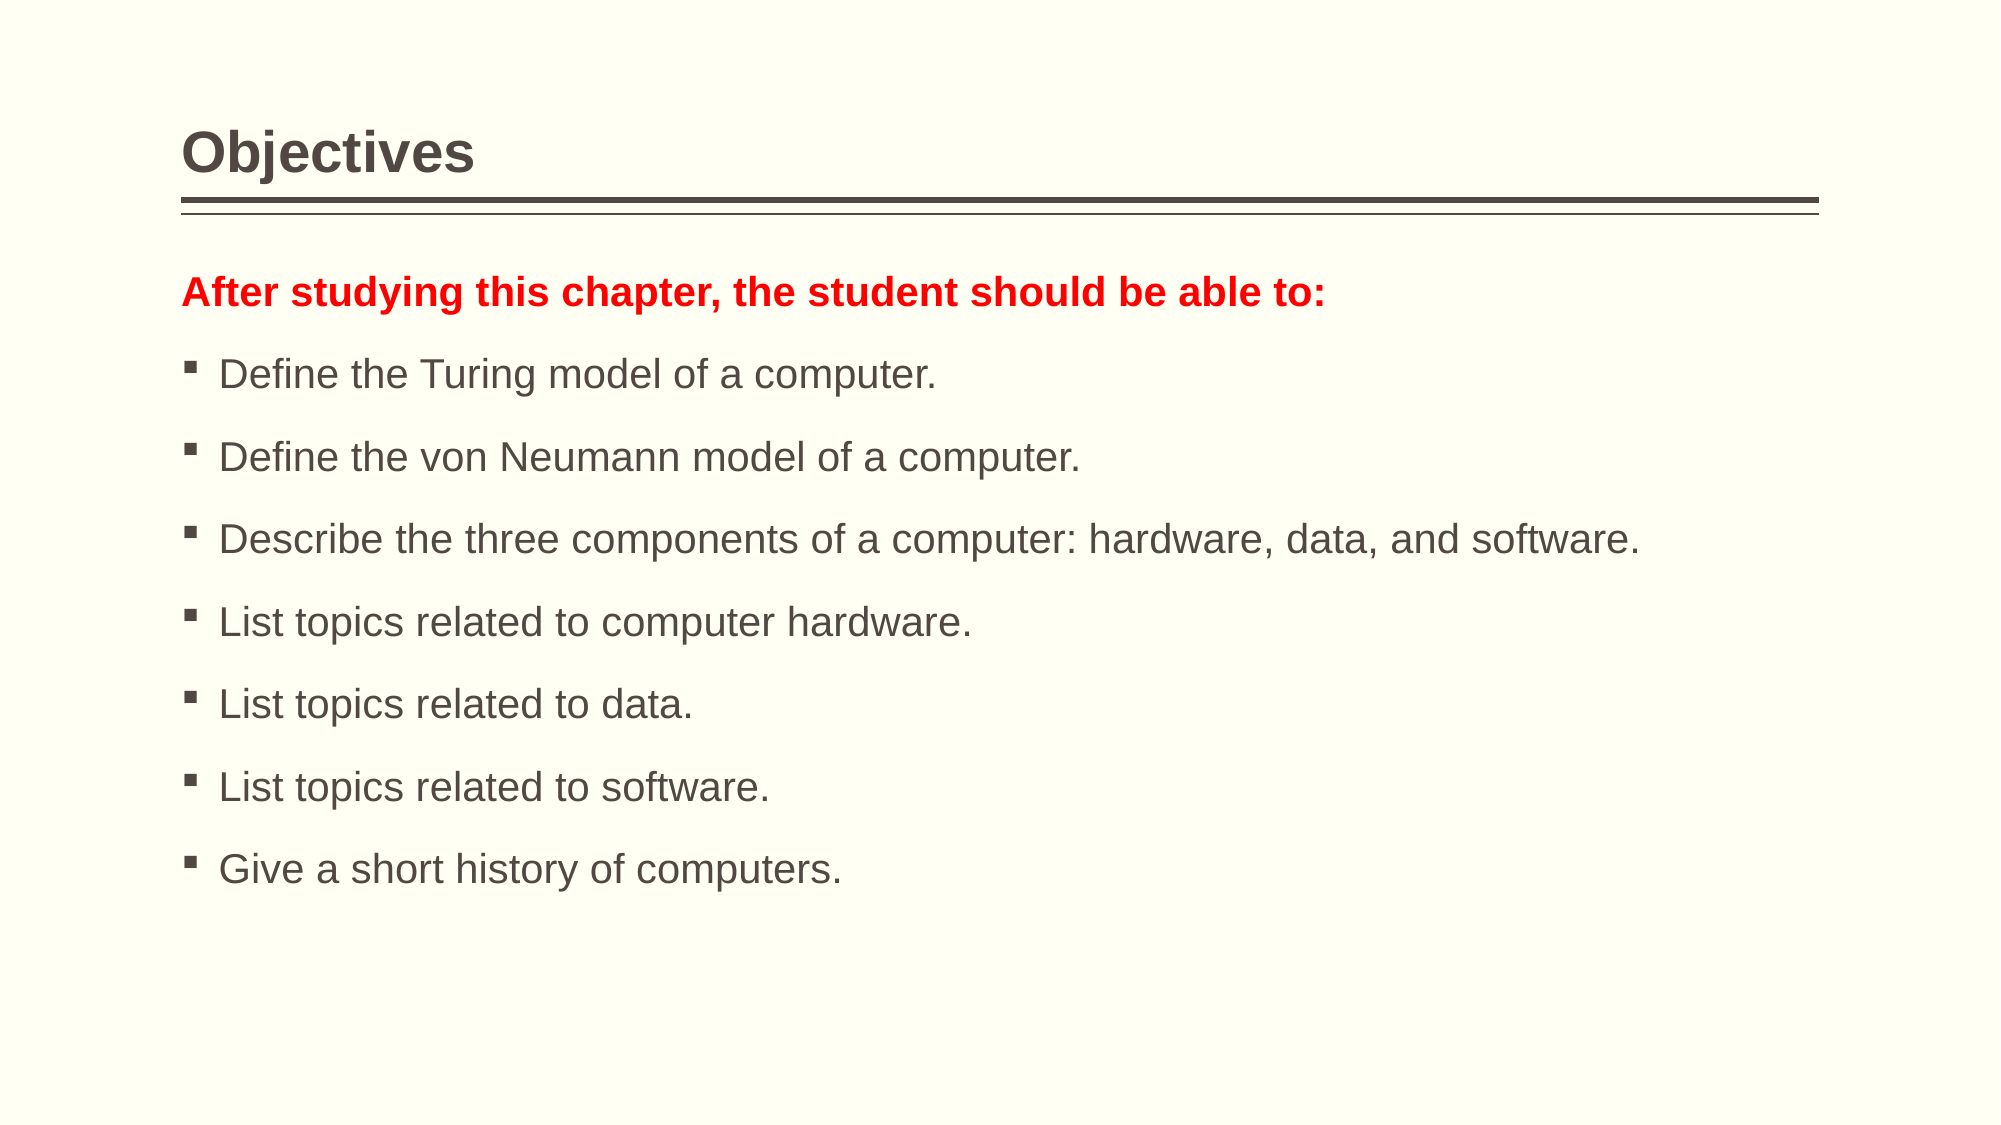

# Objectives
After studying this chapter, the student should be able to:
Define the Turing model of a computer.
Define the von Neumann model of a computer.
Describe the three components of a computer: hardware, data, and software.
List topics related to computer hardware.
List topics related to data.
List topics related to software.
Give a short history of computers.